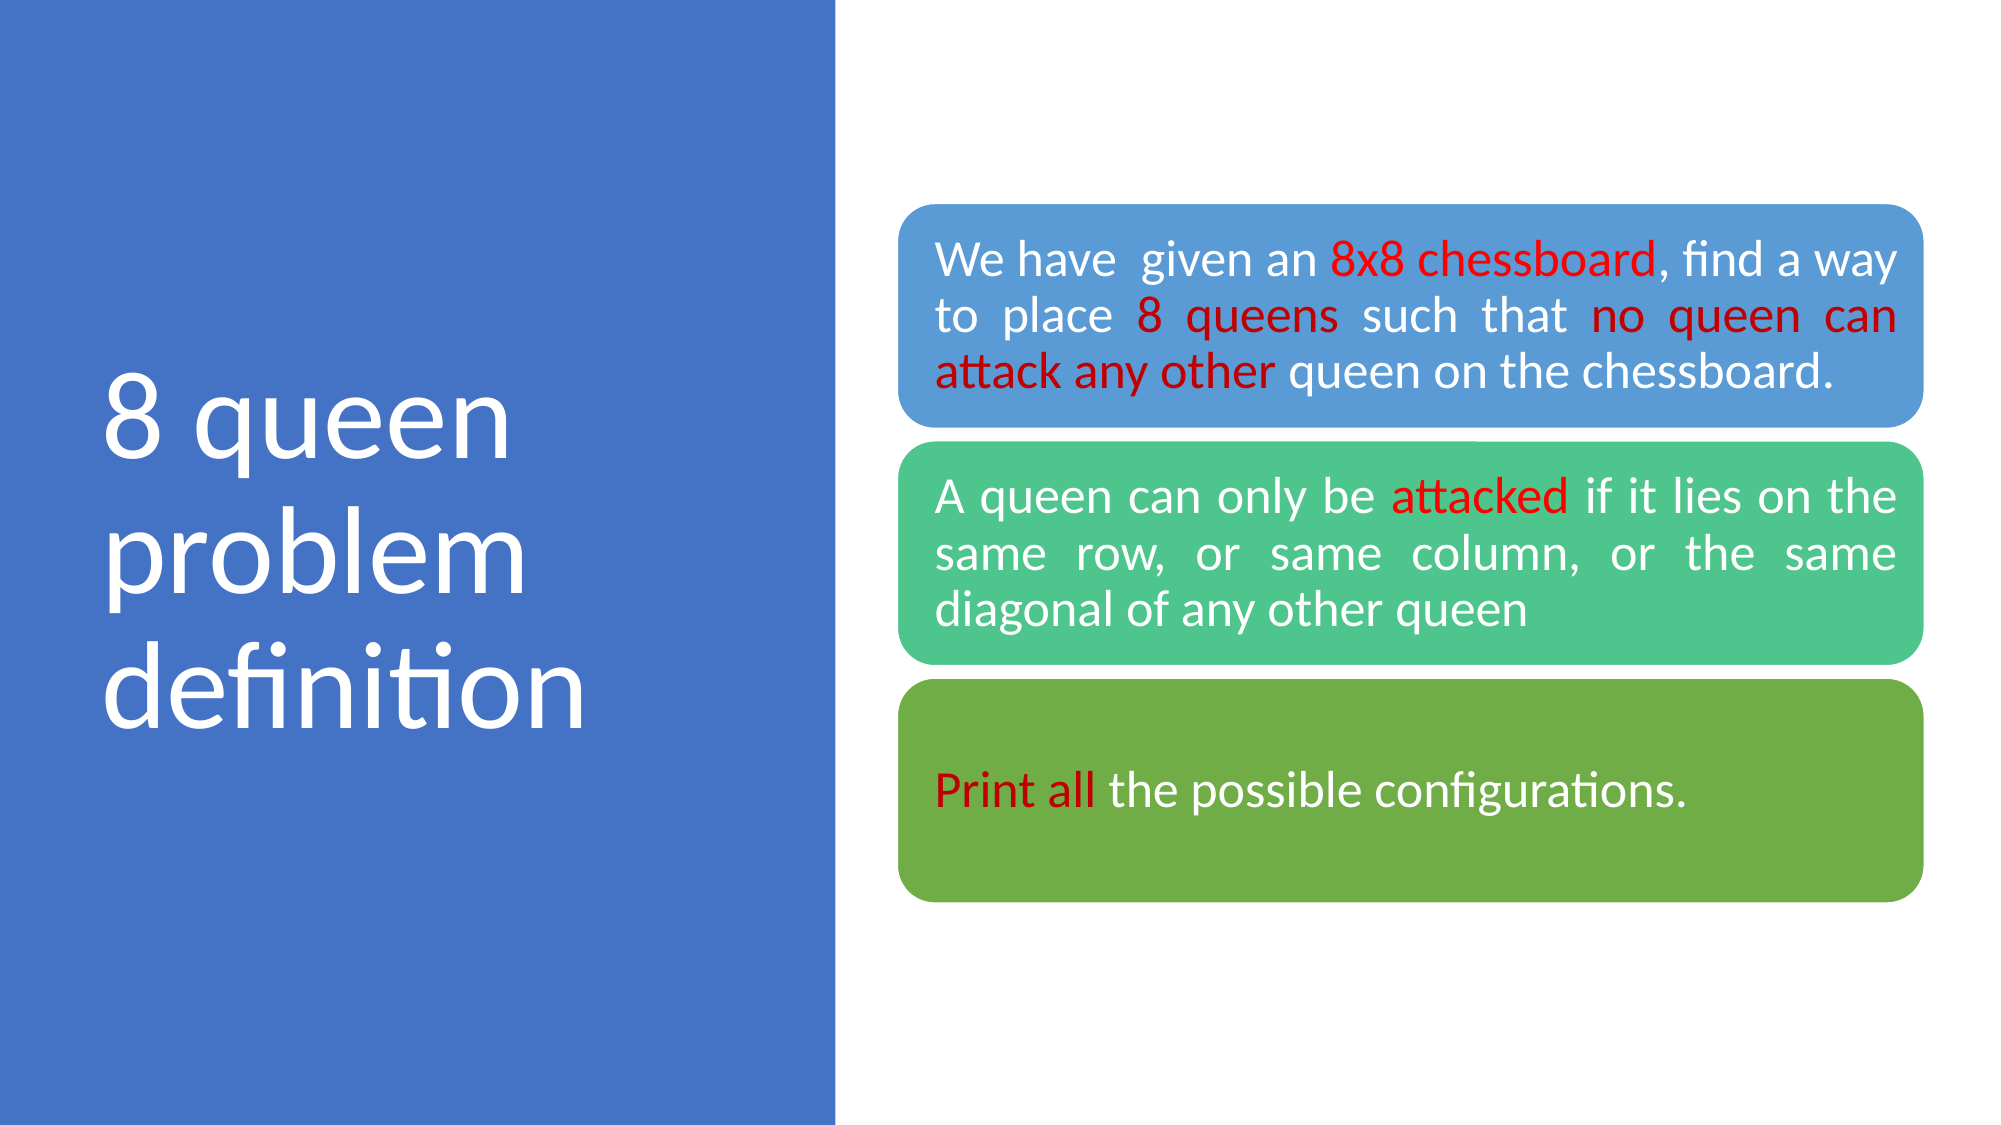

# 8 queen problem definition
We have  given an 8x8 chessboard, find a way to place 8 queens such that no queen can attack any other queen on the chessboard.
A queen can only be attacked if it lies on the same row, or same column, or the same diagonal of any other queen
Print all the possible configurations.